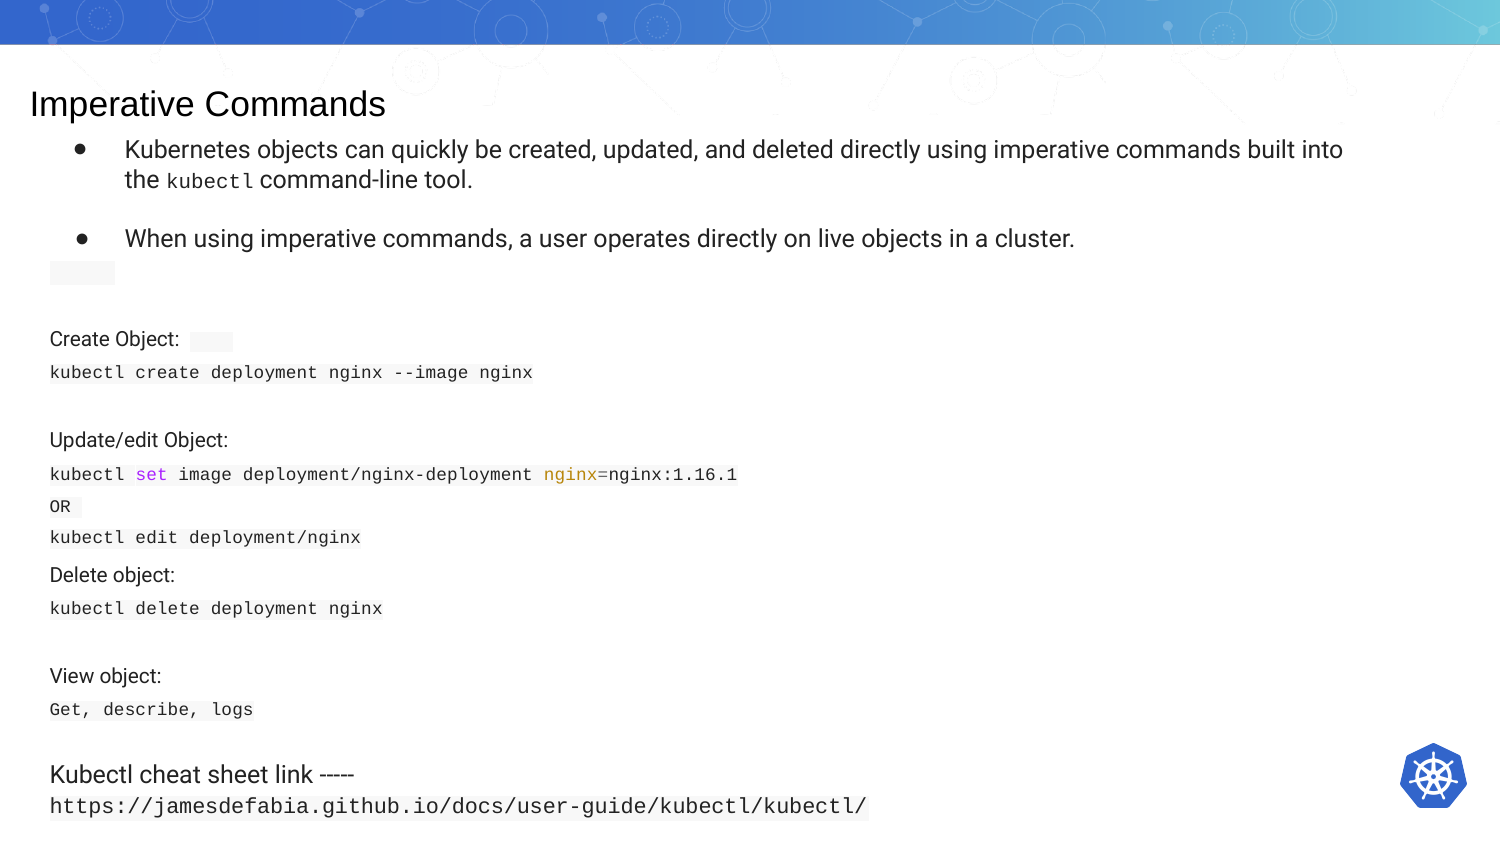

Imperative Commands
Kubernetes objects can quickly be created, updated, and deleted directly using imperative commands built into the kubectl command-line tool.

When using imperative commands, a user operates directly on live objects in a cluster.

Create Object:
kubectl create deployment nginx --image nginx

Update/edit Object:
kubectl set image deployment/nginx-deployment nginx=nginx:1.16.1
OR
kubectl edit deployment/nginx

Delete object:
kubectl delete deployment nginx

View object:
Get, describe, logs

Kubectl cheat sheet link -----
https://jamesdefabia.github.io/docs/user-guide/kubectl/kubectl/